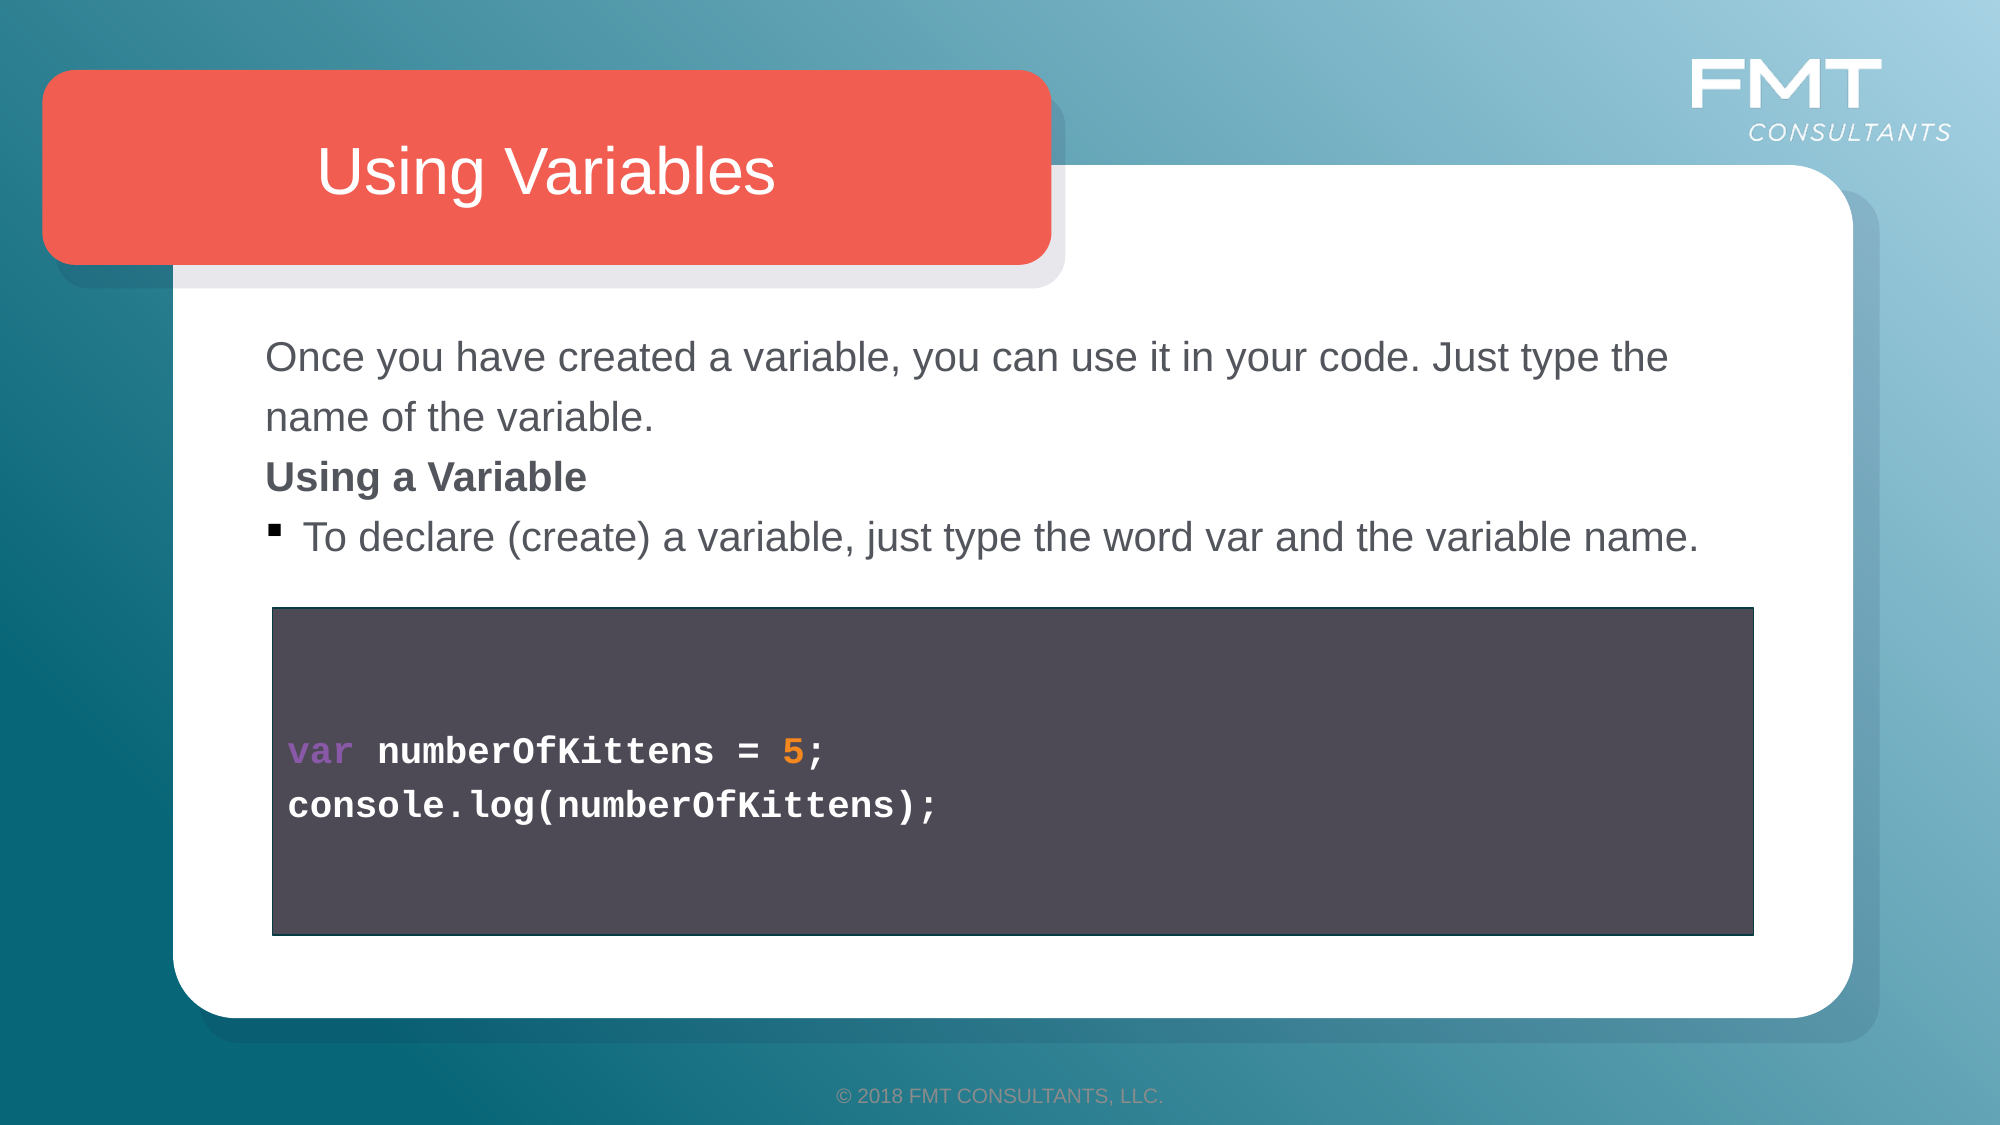

Using Variables

Once you have created a variable, you can use it in your code. Just type the name of the variable.
Using a Variable
To declare (create) a variable, just type the word var and the variable name.

var numberOfKittens = 5;
console.log(numberOfKittens);
© 2018 FMT CONSULTANTS, LLC.